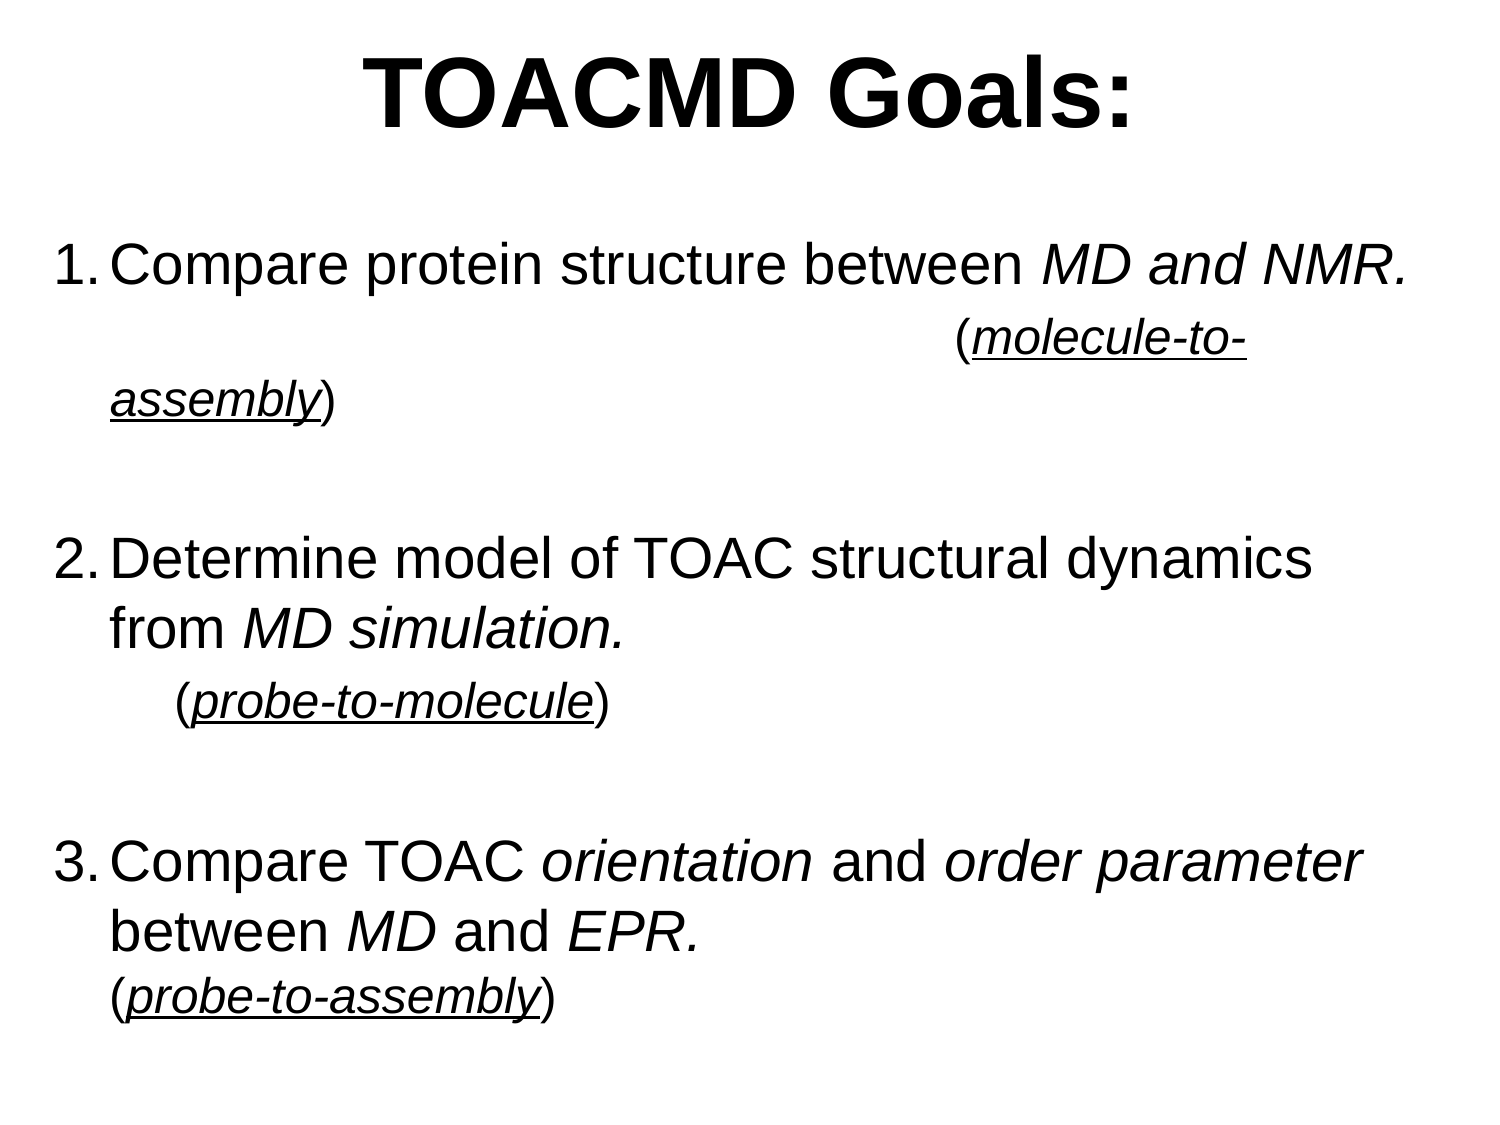

# TOACMD Goals:
.
Compare protein structure between MD and NMR.                                                      (molecule-to-assembly)

Determine model of TOAC structural dynamics from MD simulation.                                                      (probe-to-molecule)

Compare TOAC orientation and order parameter between MD and EPR.                                            (probe-to-assembly)